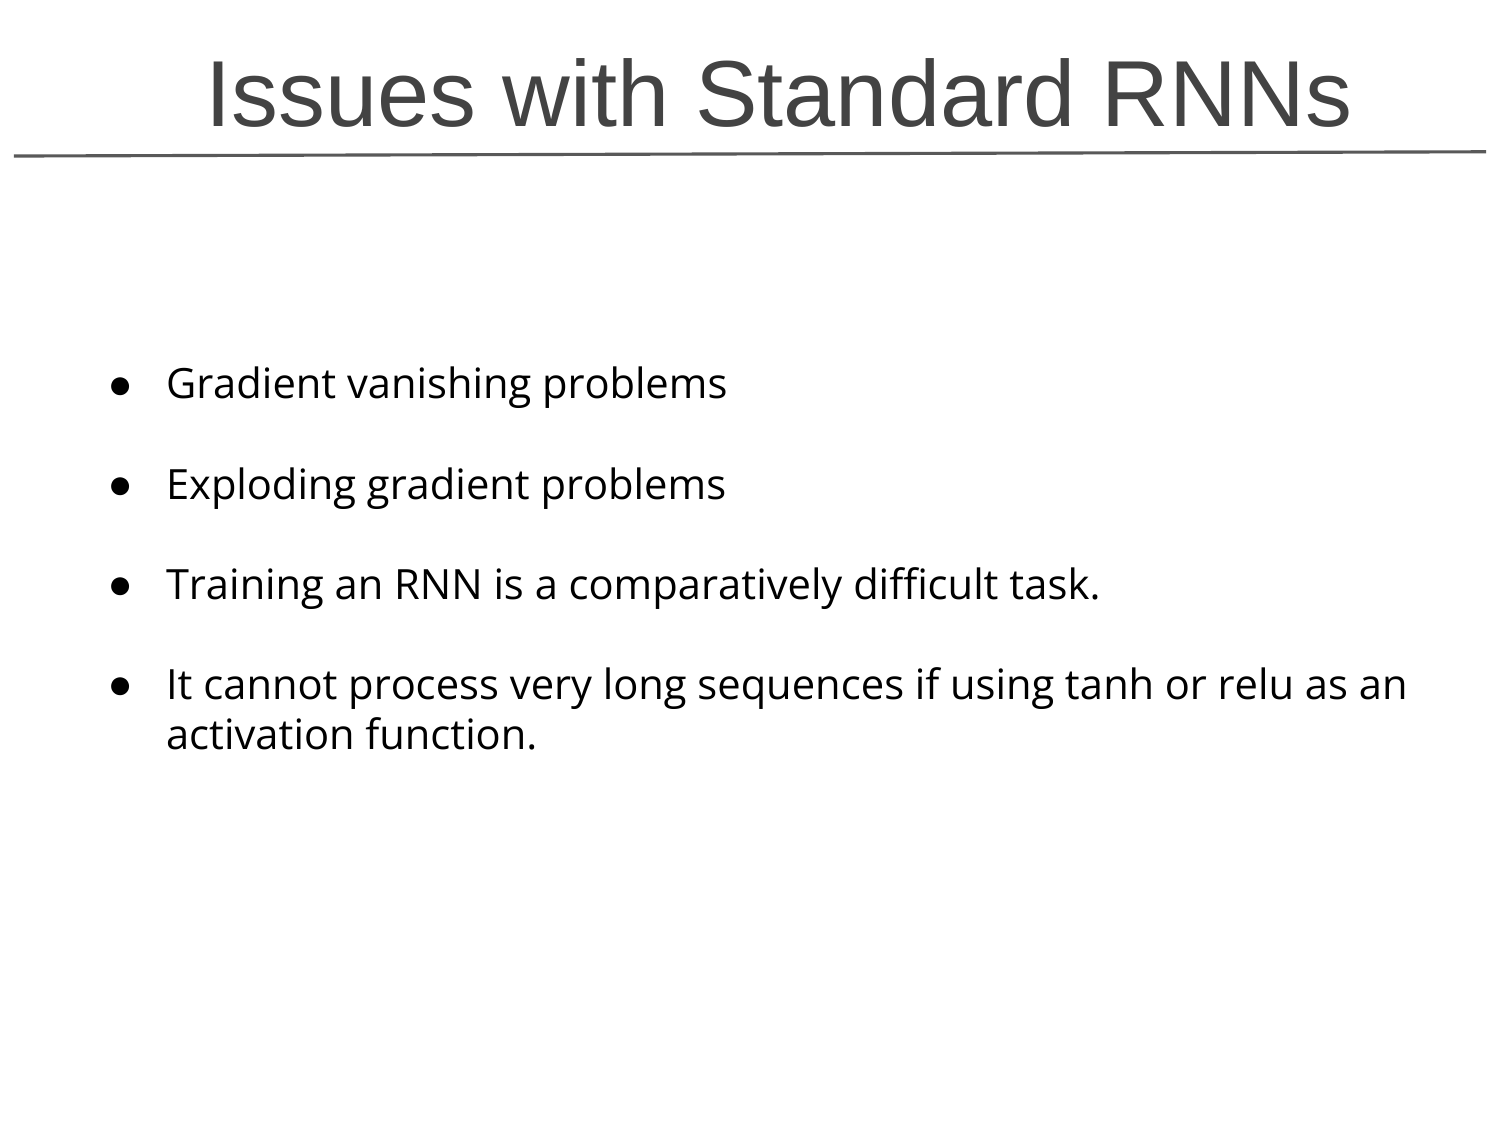

Issues with Standard RNNs
Gradient vanishing problems

Exploding gradient problems

Training an RNN is a comparatively difficult task.

It cannot process very long sequences if using tanh or relu as an activation function.